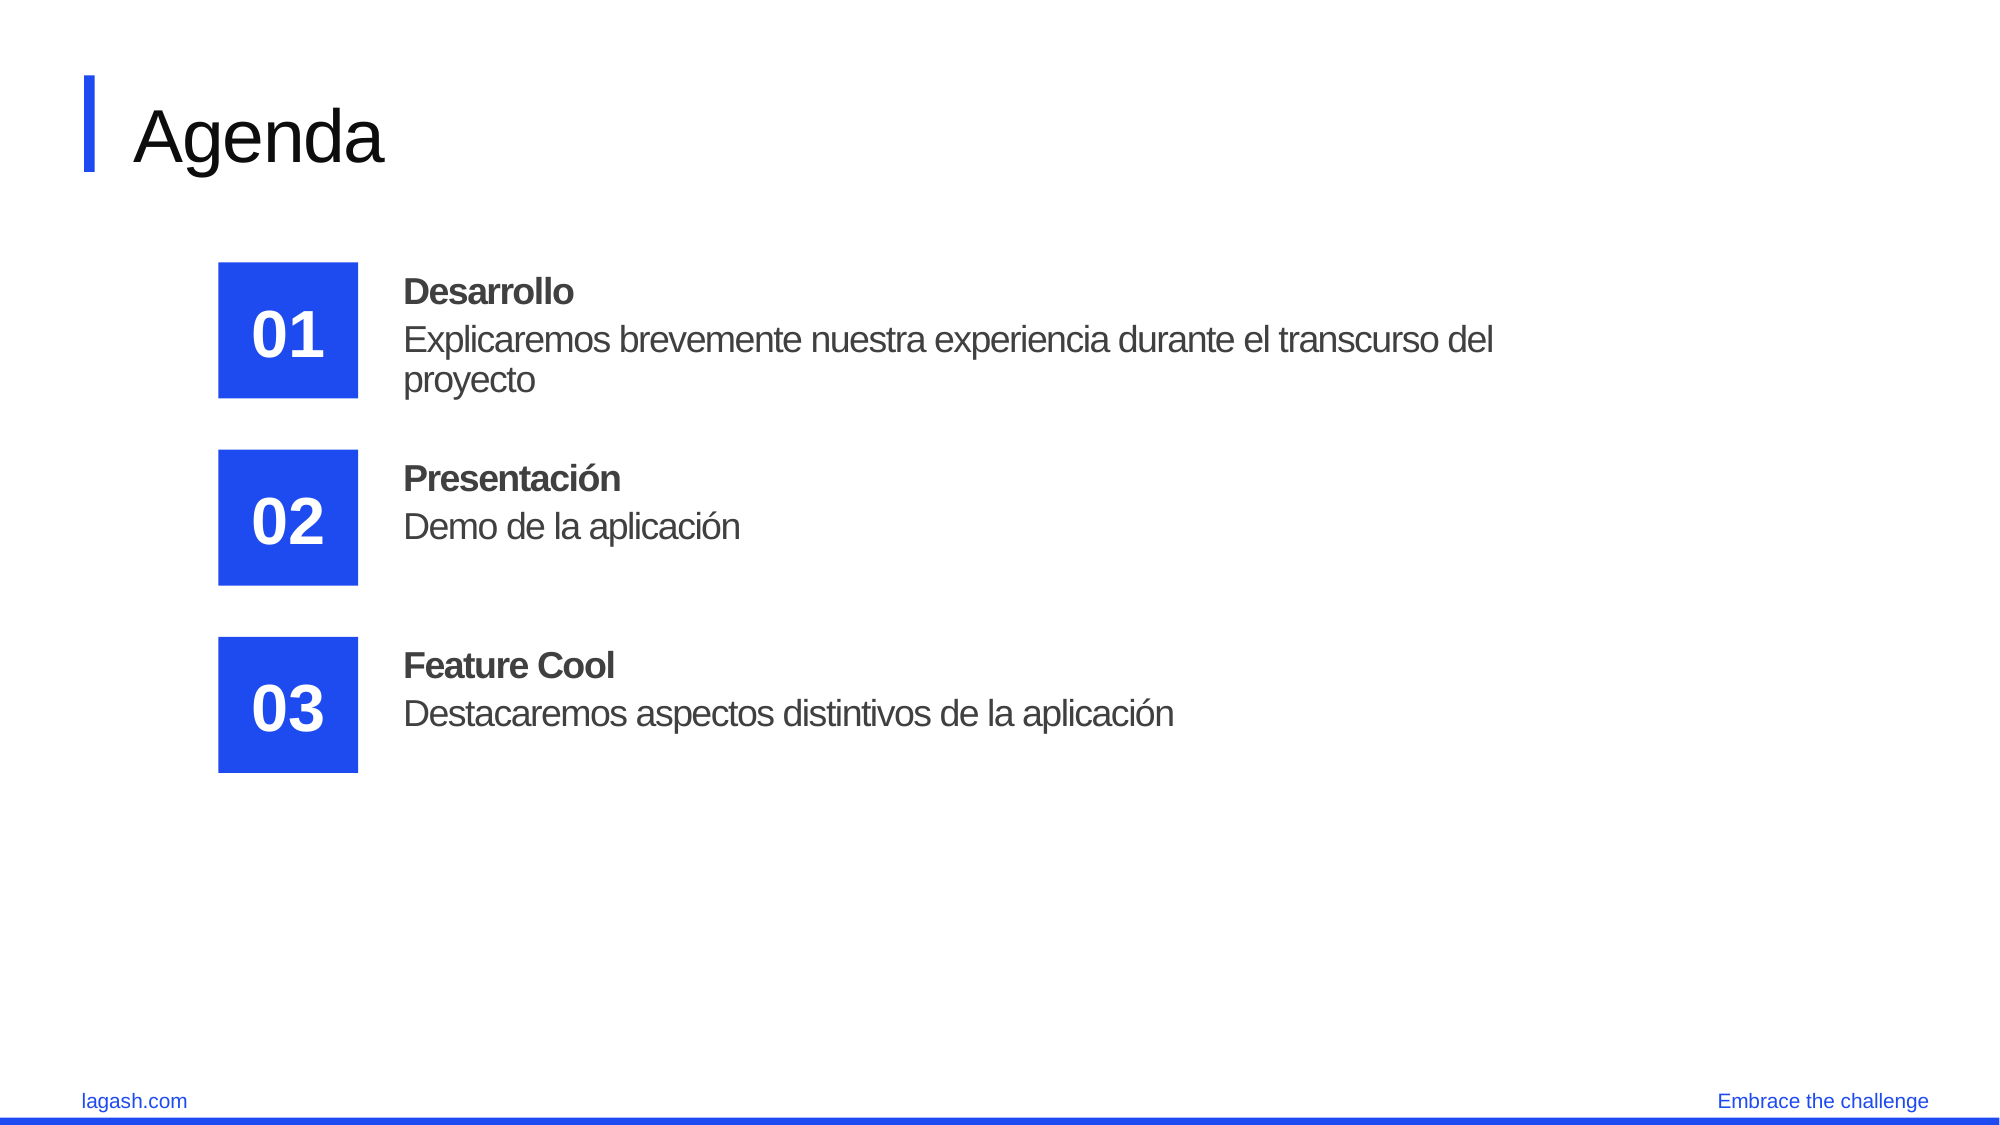

Agenda
01
Desarrollo
Explicaremos brevemente nuestra experiencia durante el transcurso del proyecto
02
Presentación
Demo de la aplicación
03
Feature Cool
Destacaremos aspectos distintivos de la aplicación